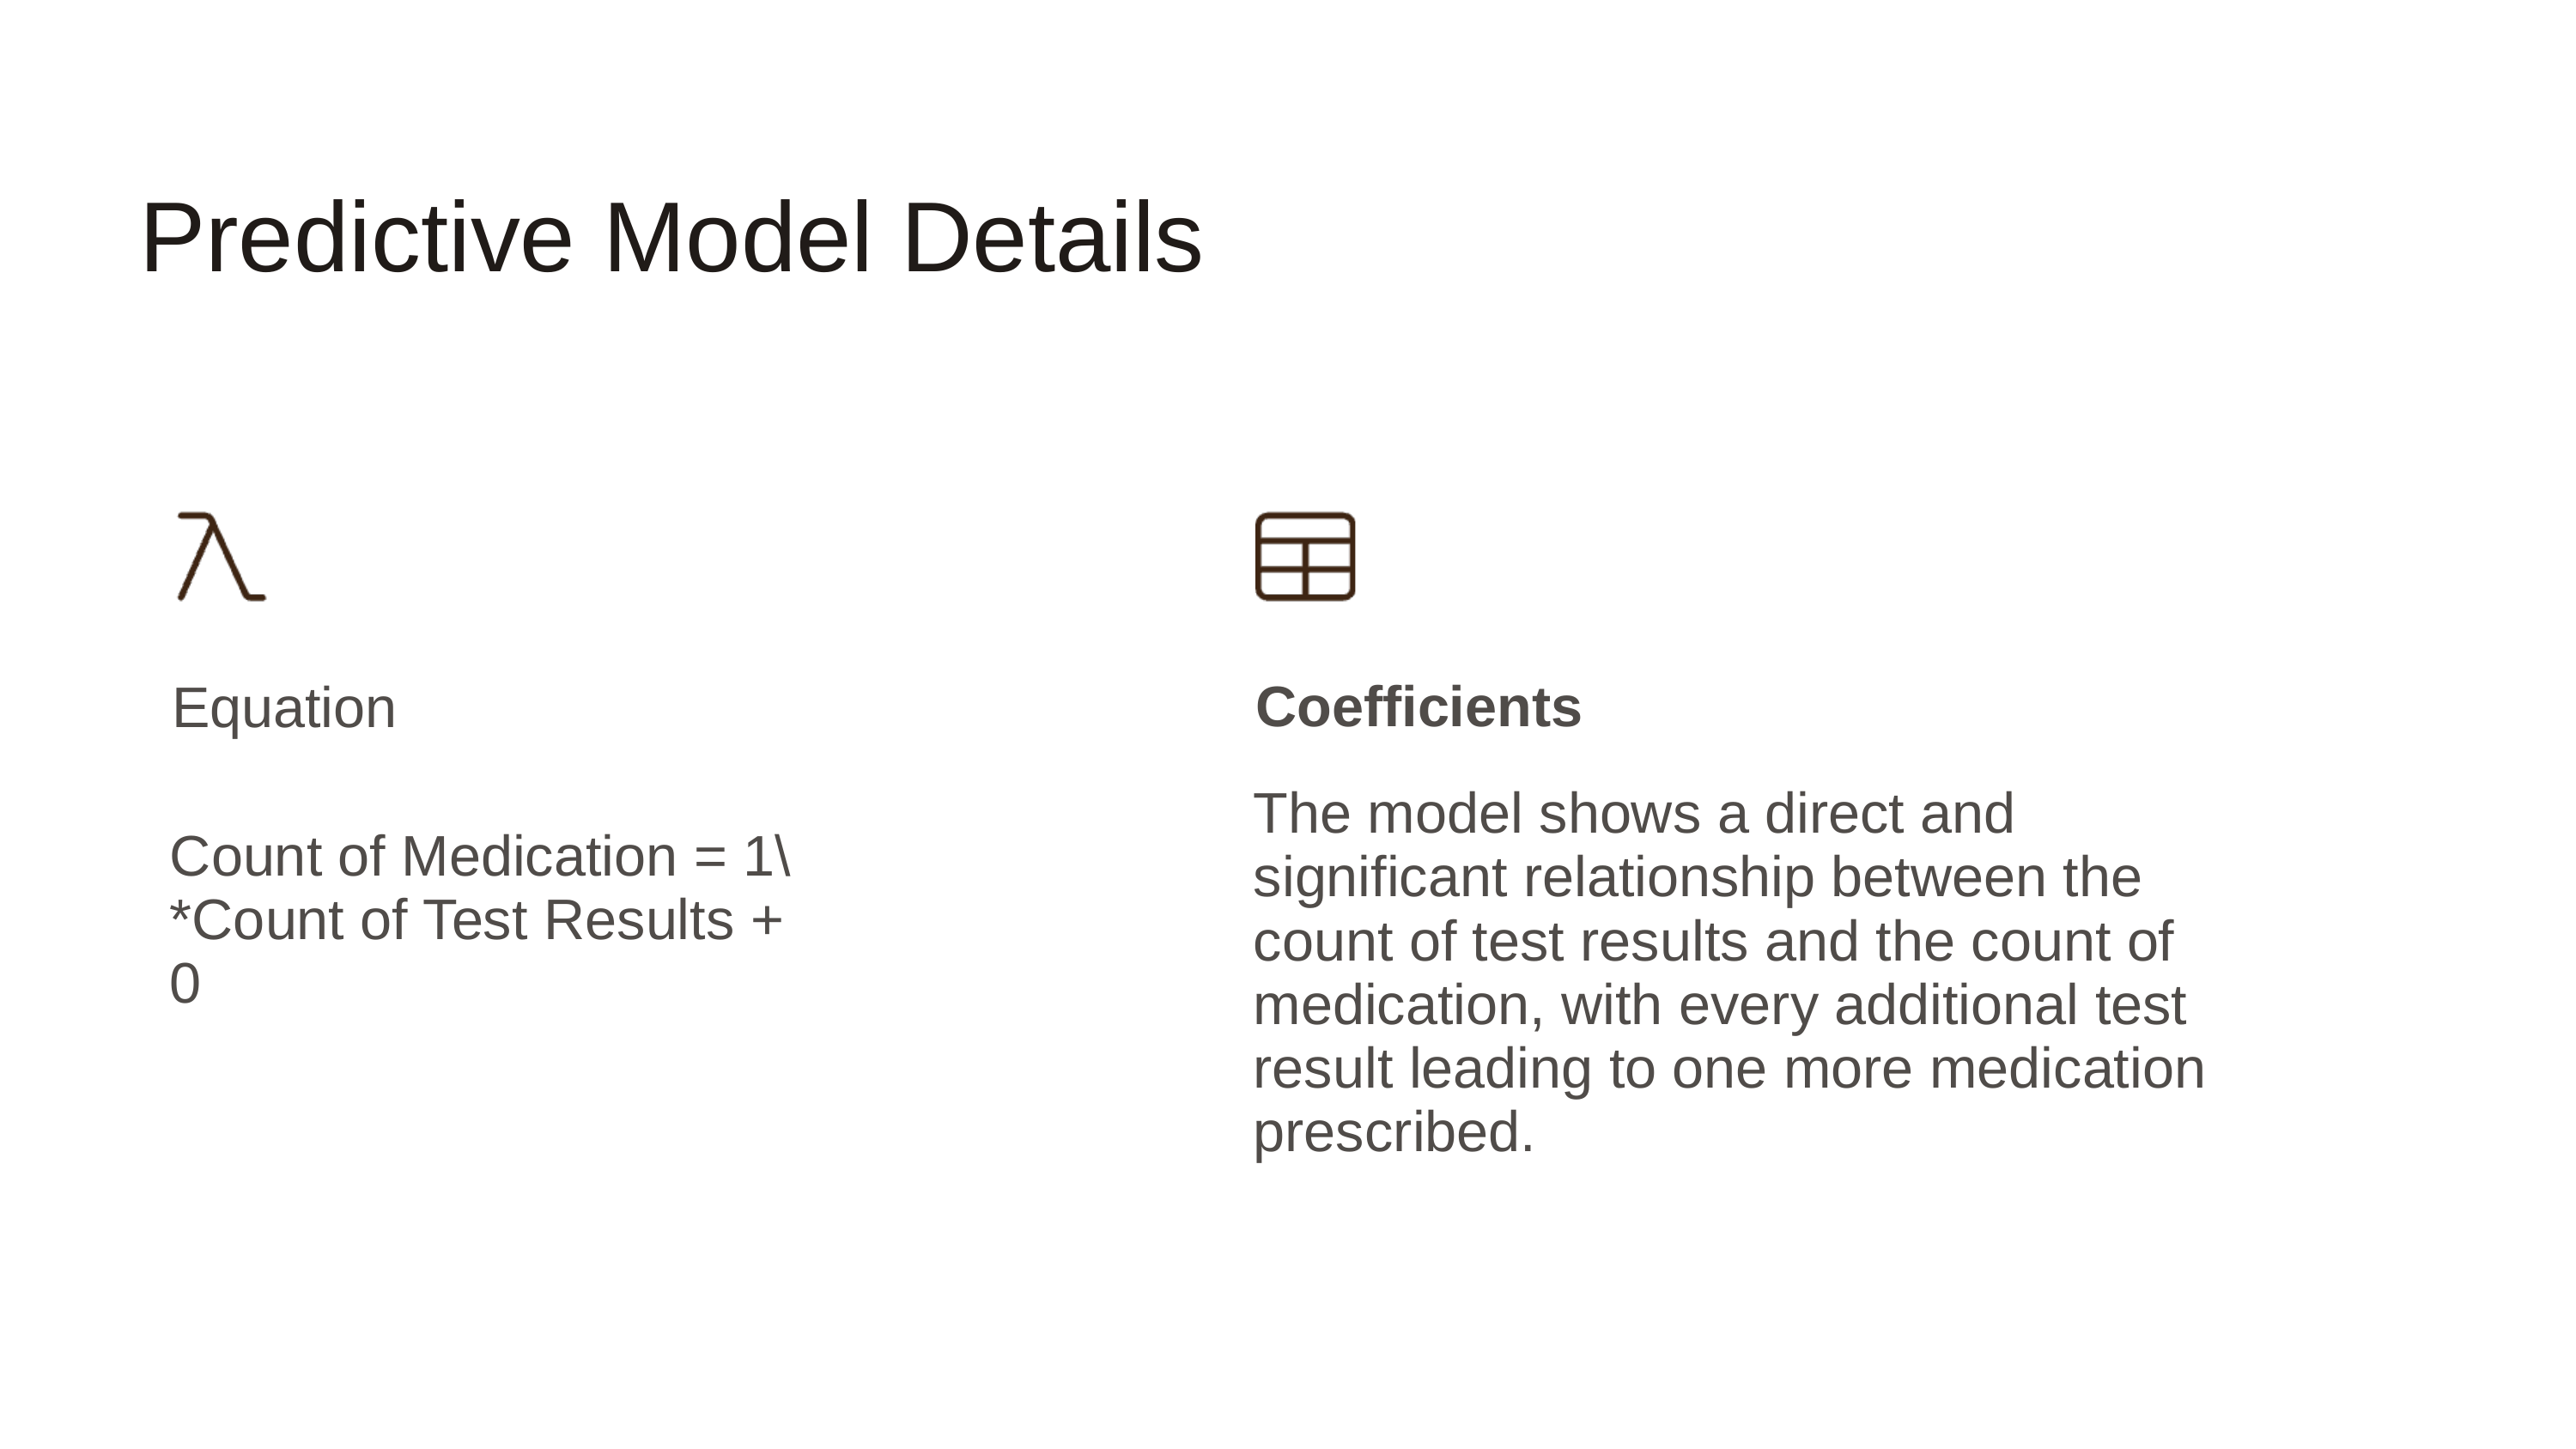

Predictive Model Details

Coefficients
Equation
The model shows a direct and significant relationship between the count of test results and the count of medication, with every additional test result leading to one more medication prescribed.
Count of Medication = 1\*Count of Test Results + 0